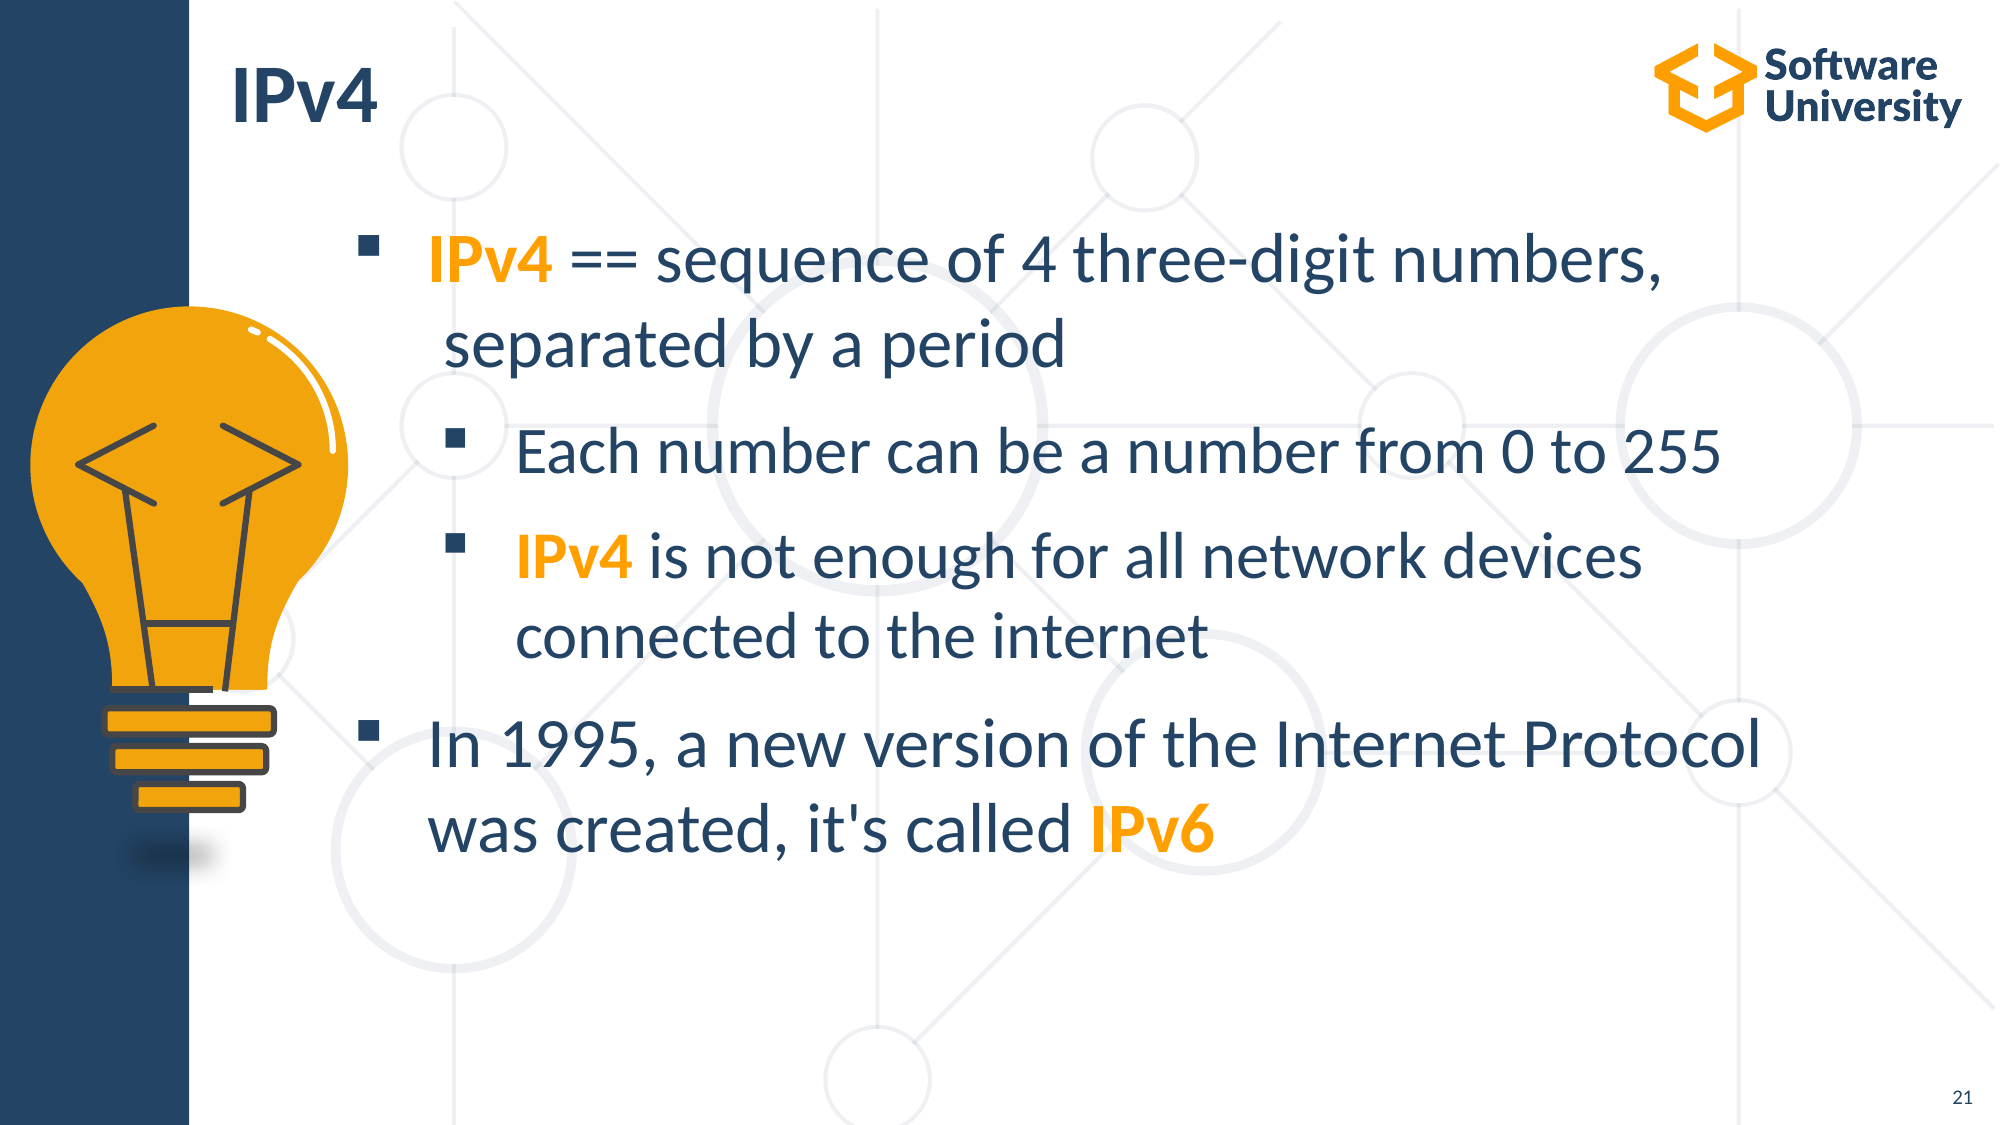

# IPv4
IPv4 == sequence of 4 three-digit numbers,
 separated by a period
Each number can be a number from 0 to 255
IPv4 is not enough for all network devices
connected to the internet
In 1995, a new version of the Internet Protocol
was created, it's called IPv6
21